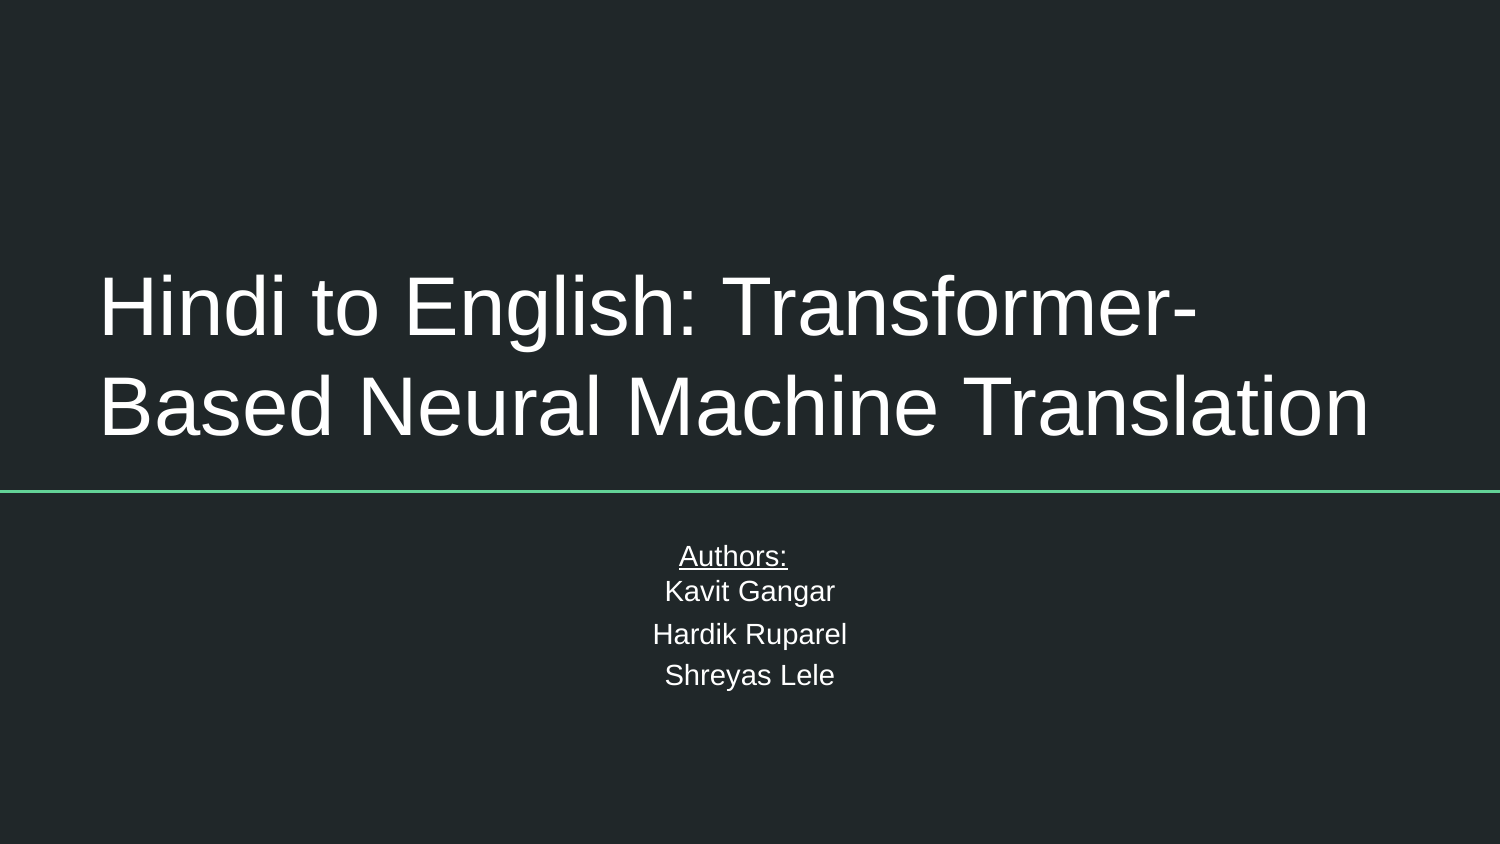

# Hindi to English: Transformer-Based Neural Machine Translation
Authors:
Kavit Gangar
Hardik Ruparel
Shreyas Lele